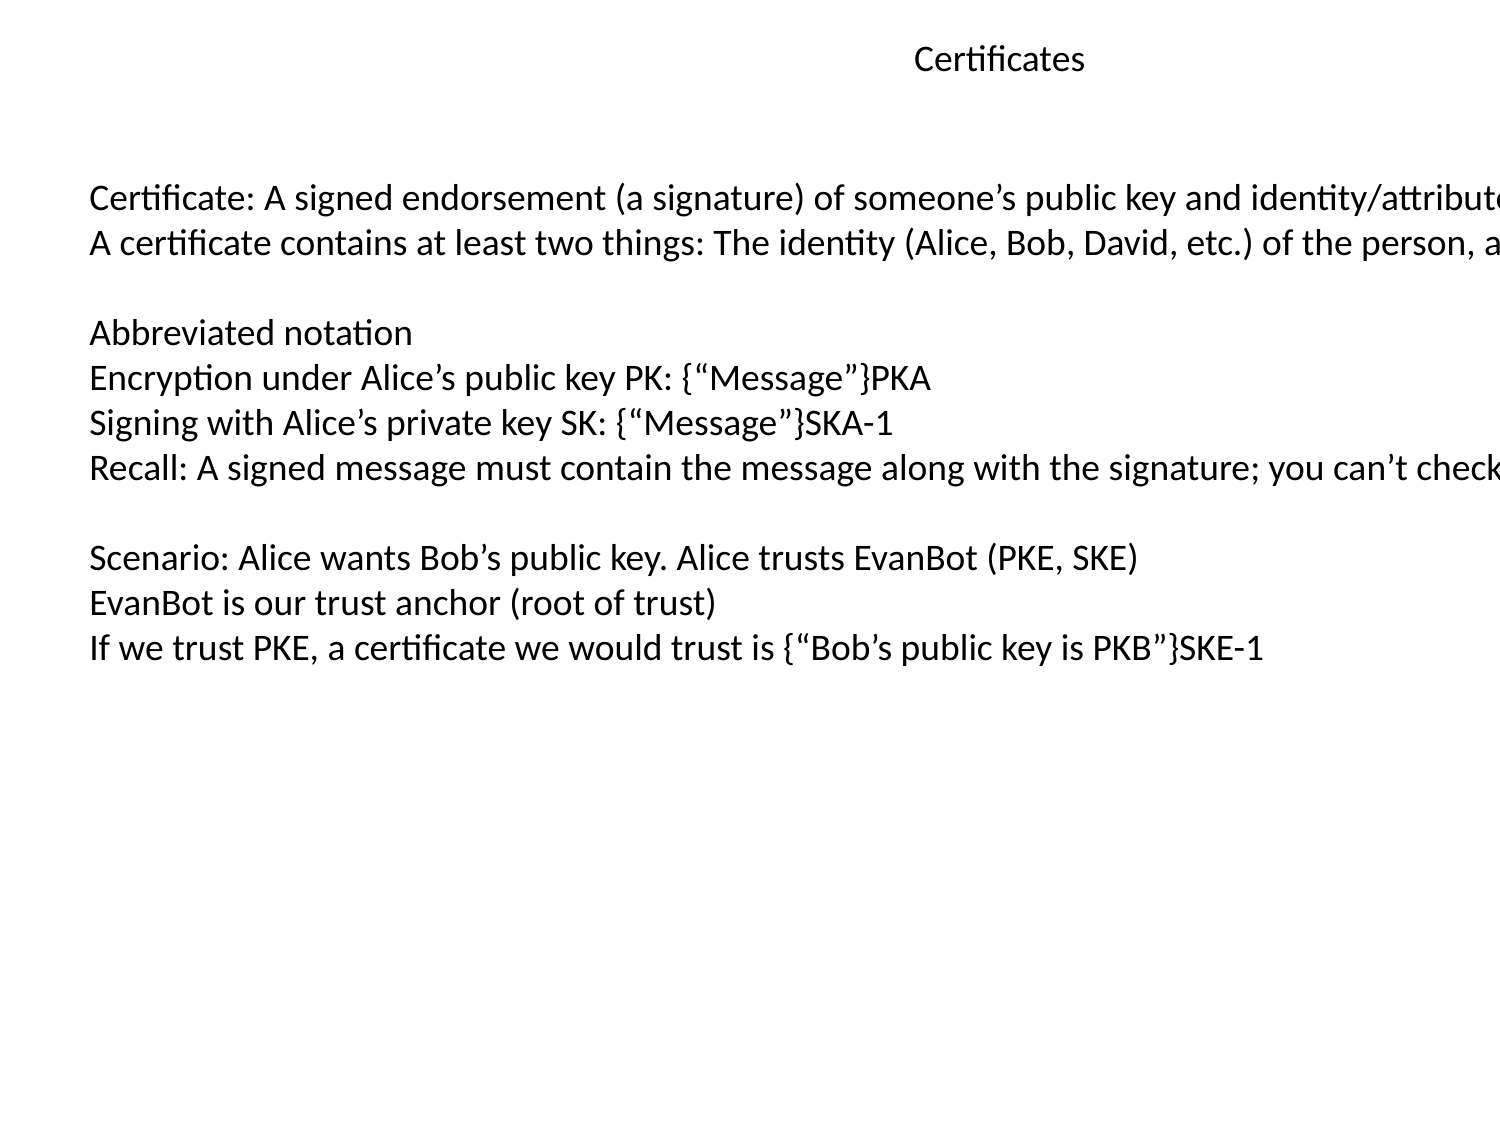

Certificates
Certificate: A signed endorsement (a signature) of someone’s public key and identity/attributes
A certificate contains at least two things: The identity (Alice, Bob, David, etc.) of the person, and the key (PKA, PKB, PKD)

Abbreviated notation
Encryption under Alice’s public key PK: {“Message”}PKA
Signing with Alice’s private key SK: {“Message”}SKA-1
Recall: A signed message must contain the message along with the signature; you can’t check the signature by itself!

Scenario: Alice wants Bob’s public key. Alice trusts EvanBot (PKE, SKE)
EvanBot is our trust anchor (root of trust)
If we trust PKE, a certificate we would trust is {“Bob’s public key is PKB”}SKE-1